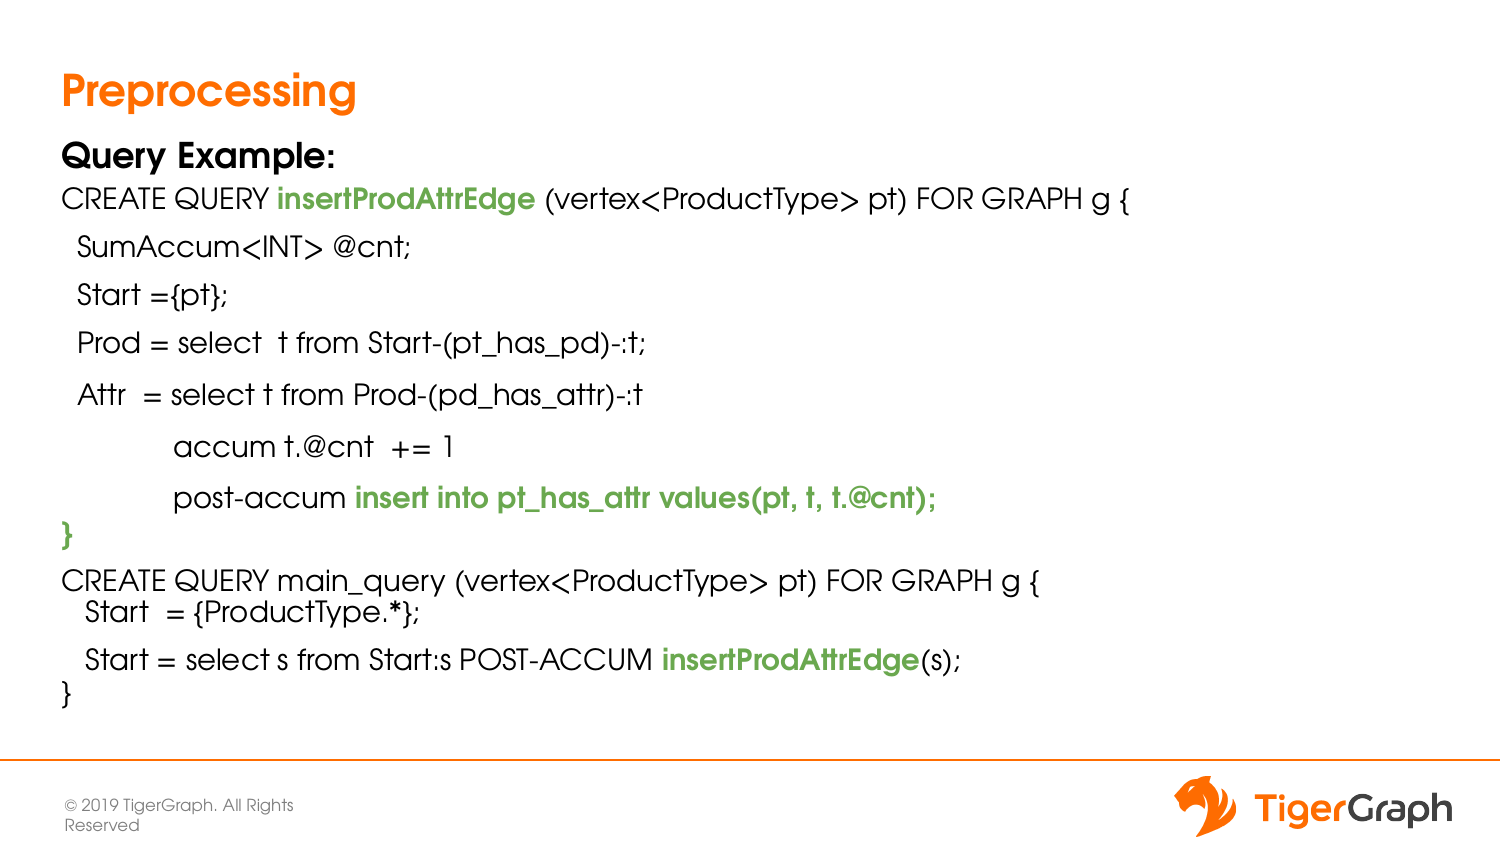

# Preprocessing

Query Example:
CREATE QUERY insertProdAttrEdge (vertex<ProductType> pt) FOR GRAPH g {
  SumAccum<INT> @cnt;
  Start ={pt};
  Prod = select  t from Start-(pt_has_pd)-:t;
  Attr  = select t from Prod-(pd_has_attr)-:t
              accum t.@cnt  += 1
              post-accum insert into pt_has_attr values(pt, t, t.@cnt);
}
CREATE QUERY main_query (vertex<ProductType> pt) FOR GRAPH g {
   Start  = {ProductType.*};
   Start = select s from Start:s POST-ACCUM insertProdAttrEdge(s);
}